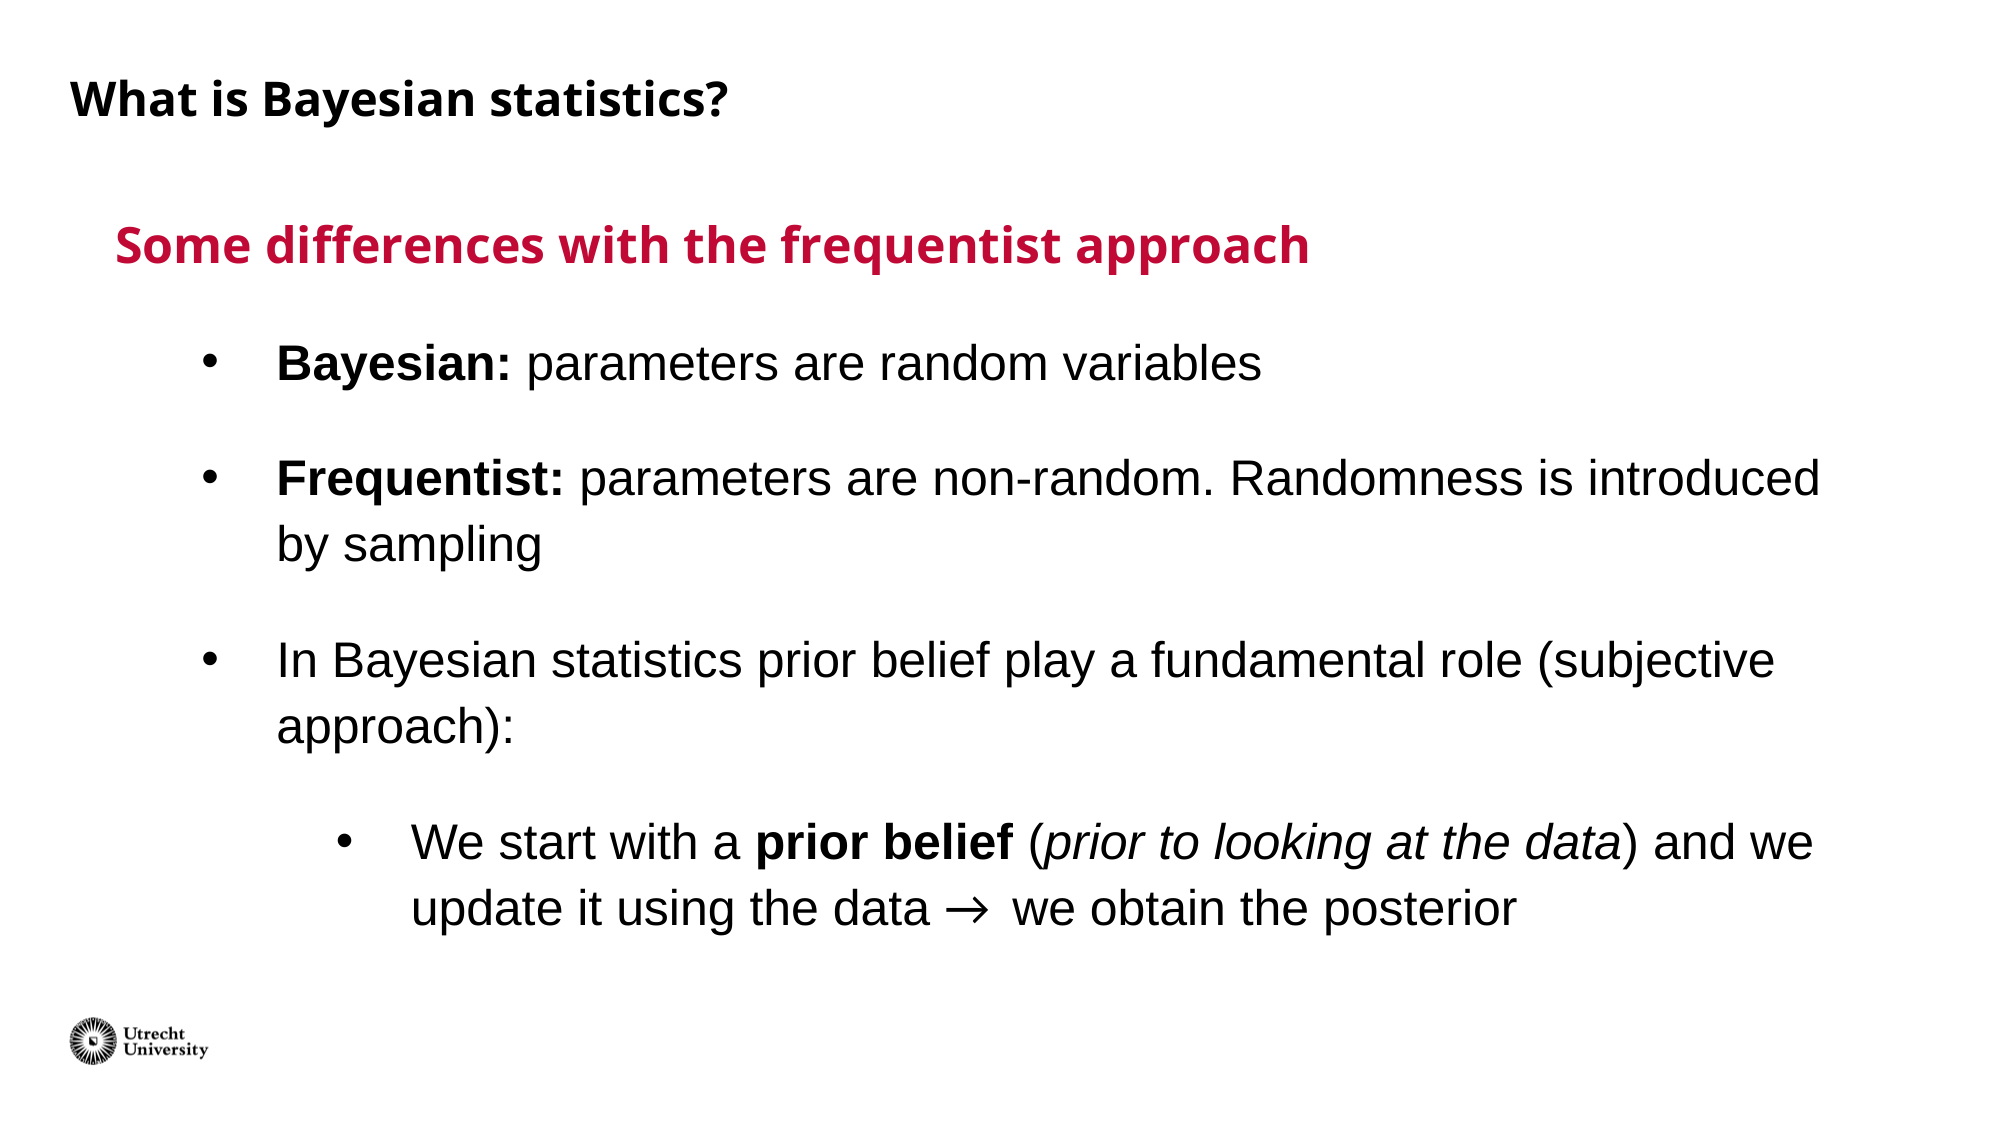

What is Bayesian statistics?
Some differences with the frequentist approach
Bayesian: parameters are random variables
Frequentist: parameters are non-random. Randomness is introduced by sampling
In Bayesian statistics prior belief play a fundamental role (subjective approach):
We start with a prior belief (prior to looking at the data) and we update it using the data →  we obtain the posterior